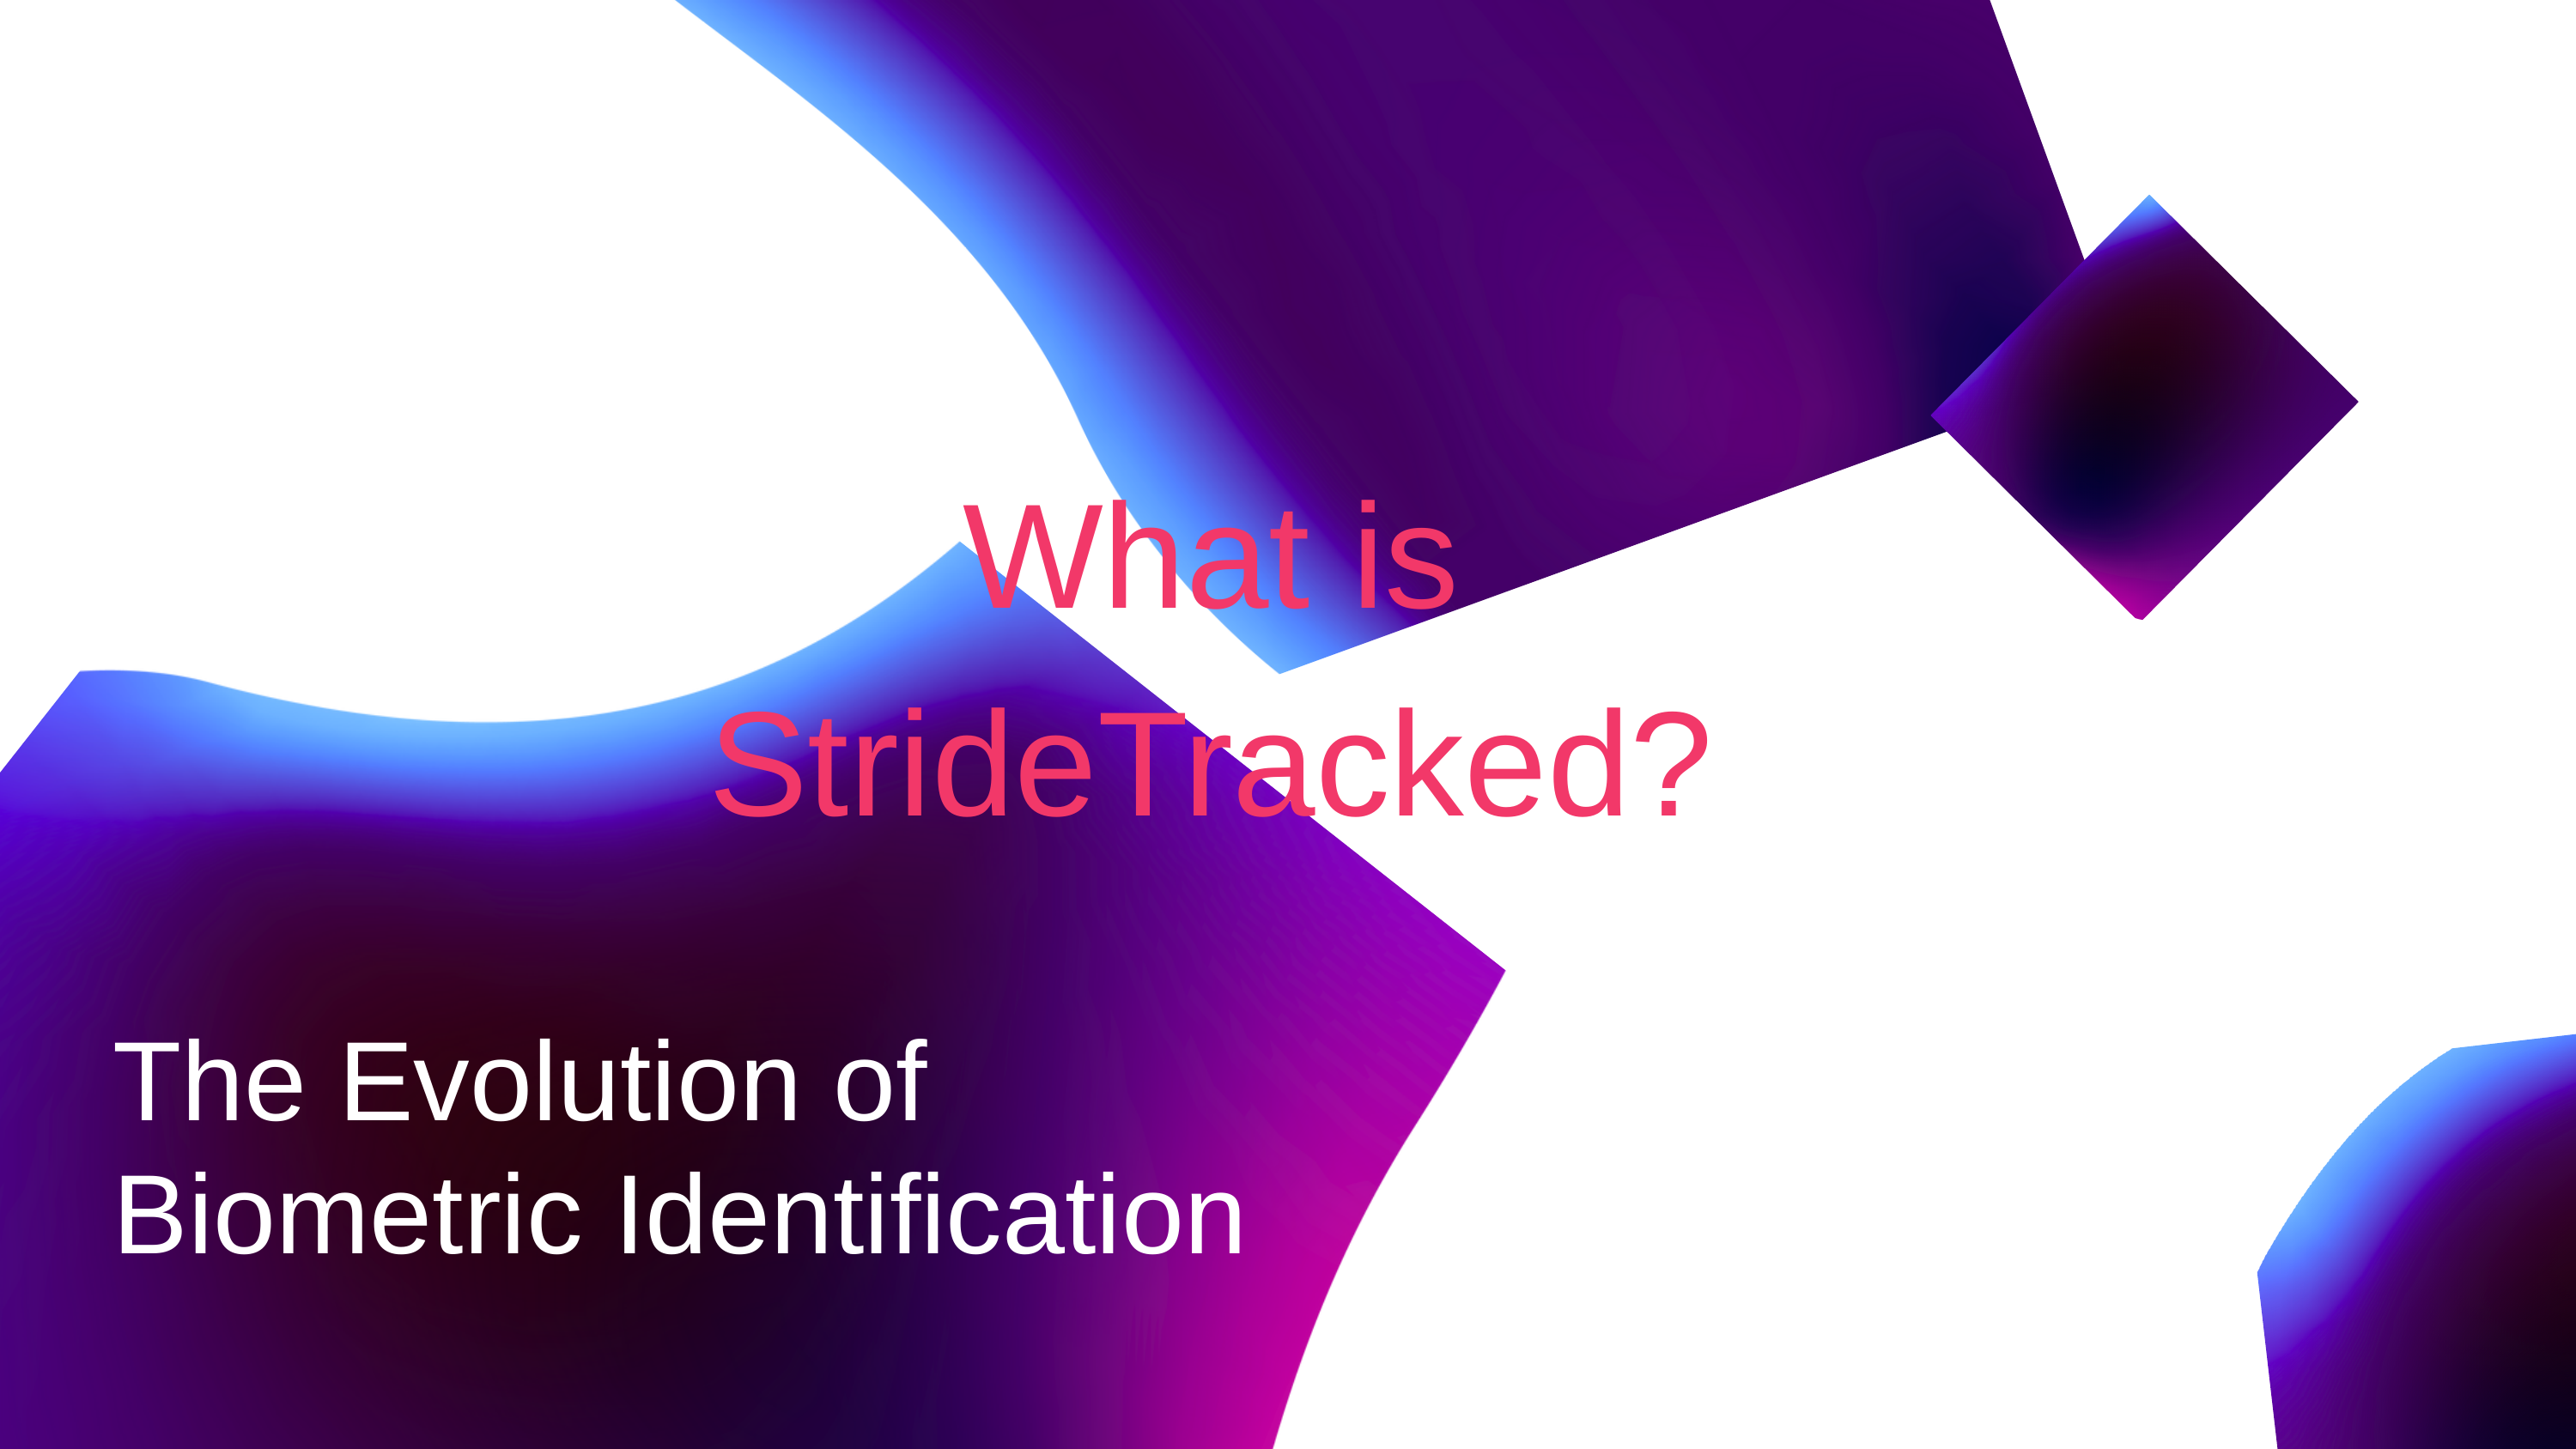

What is StrideTracked?

 The Evolution of
 Biometric Identification